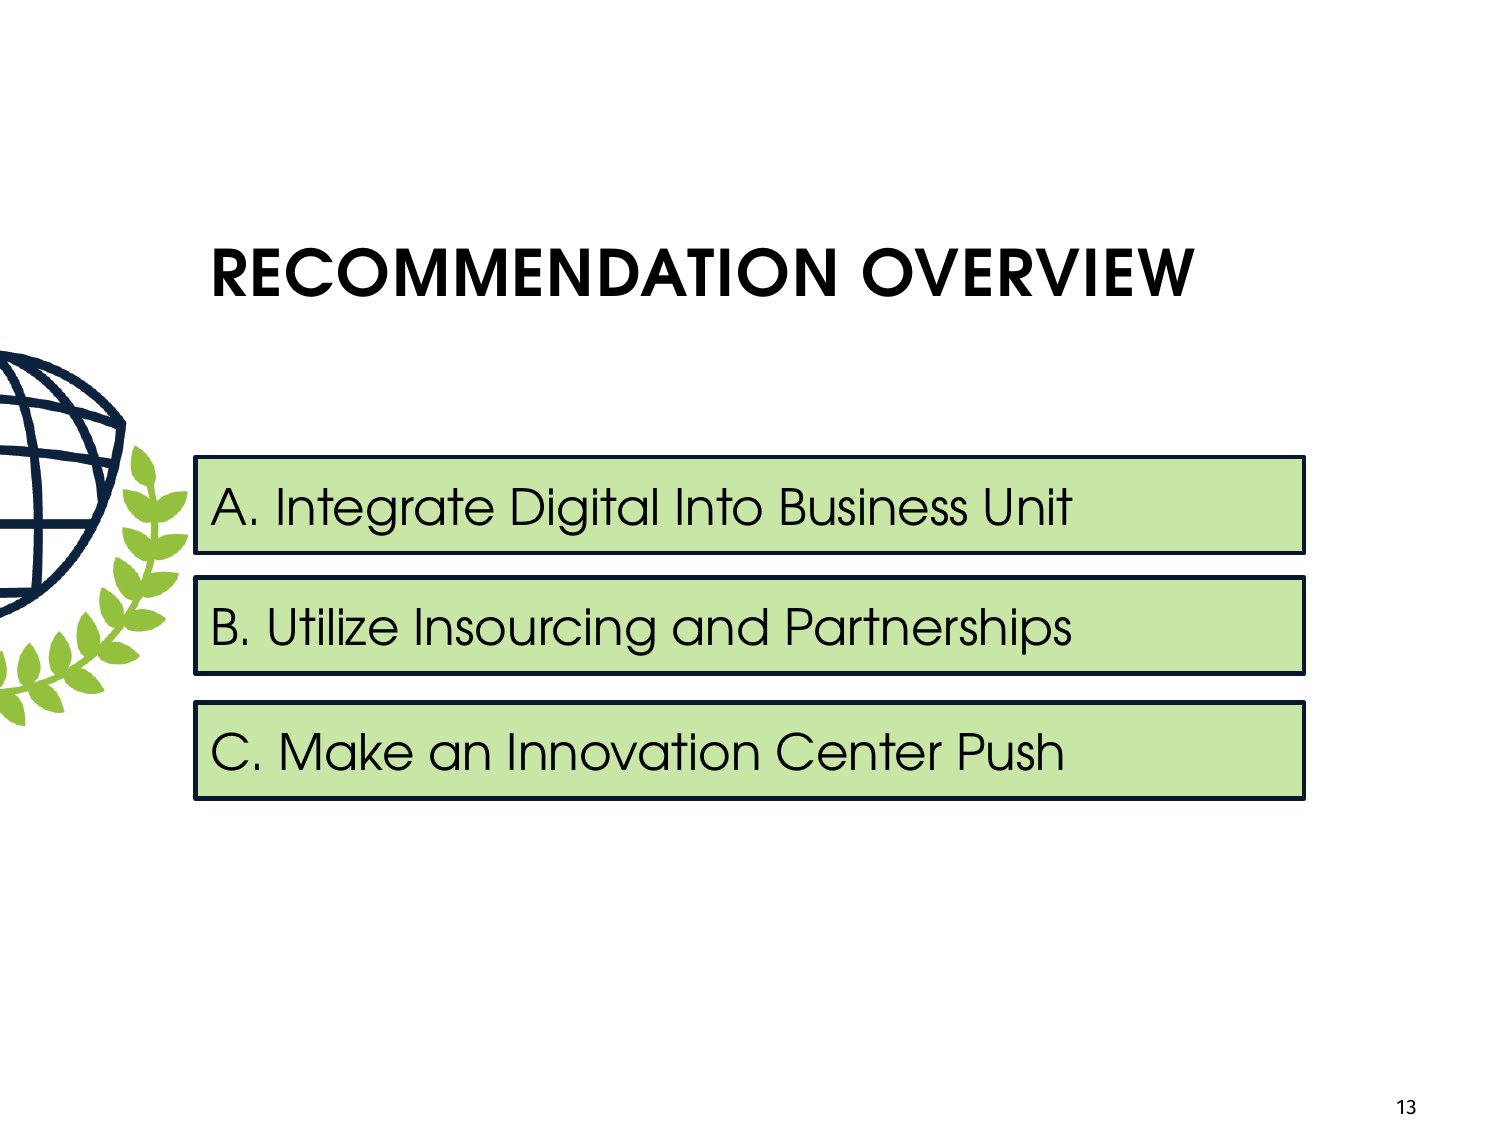

# Recommendation Overview
A. Integrate Digital Into Business Unit
B. Utilize Insourcing and Partnerships
C. Make an Innovation Center Push
13